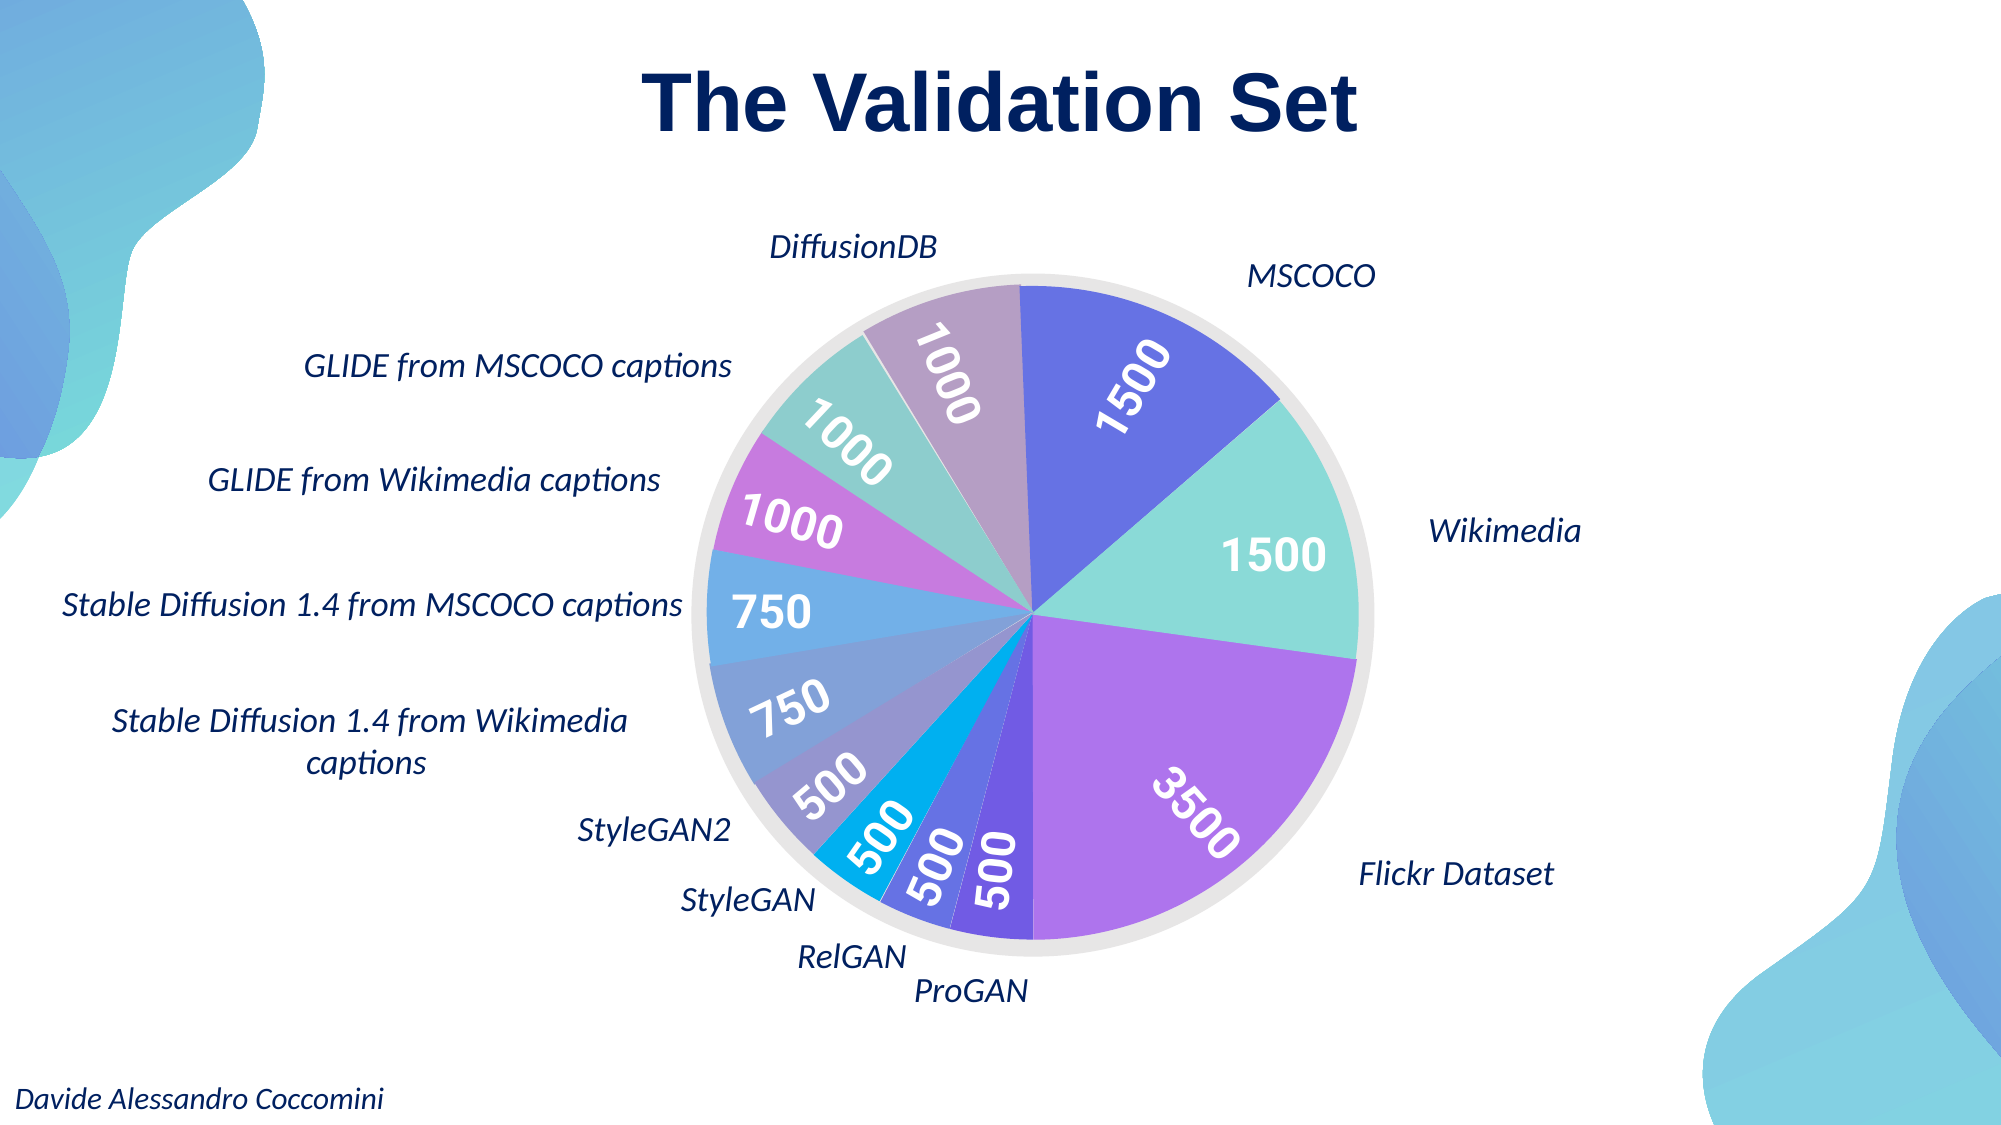

The Validation Set
DiffusionDB
MSCOCO

GLIDE from MSCOCO captions
1000
1500
1000
GLIDE from Wikimedia captions
1000
Wikimedia
1500

Stable Diffusion 1.4 from MSCOCO captions
750
750
Stable Diffusion 1.4 from Wikimedia captions
500
3500
StyleGAN2
500
500
500
Flickr Dataset
StyleGAN
RelGAN
ProGAN
Davide Alessandro Coccomini